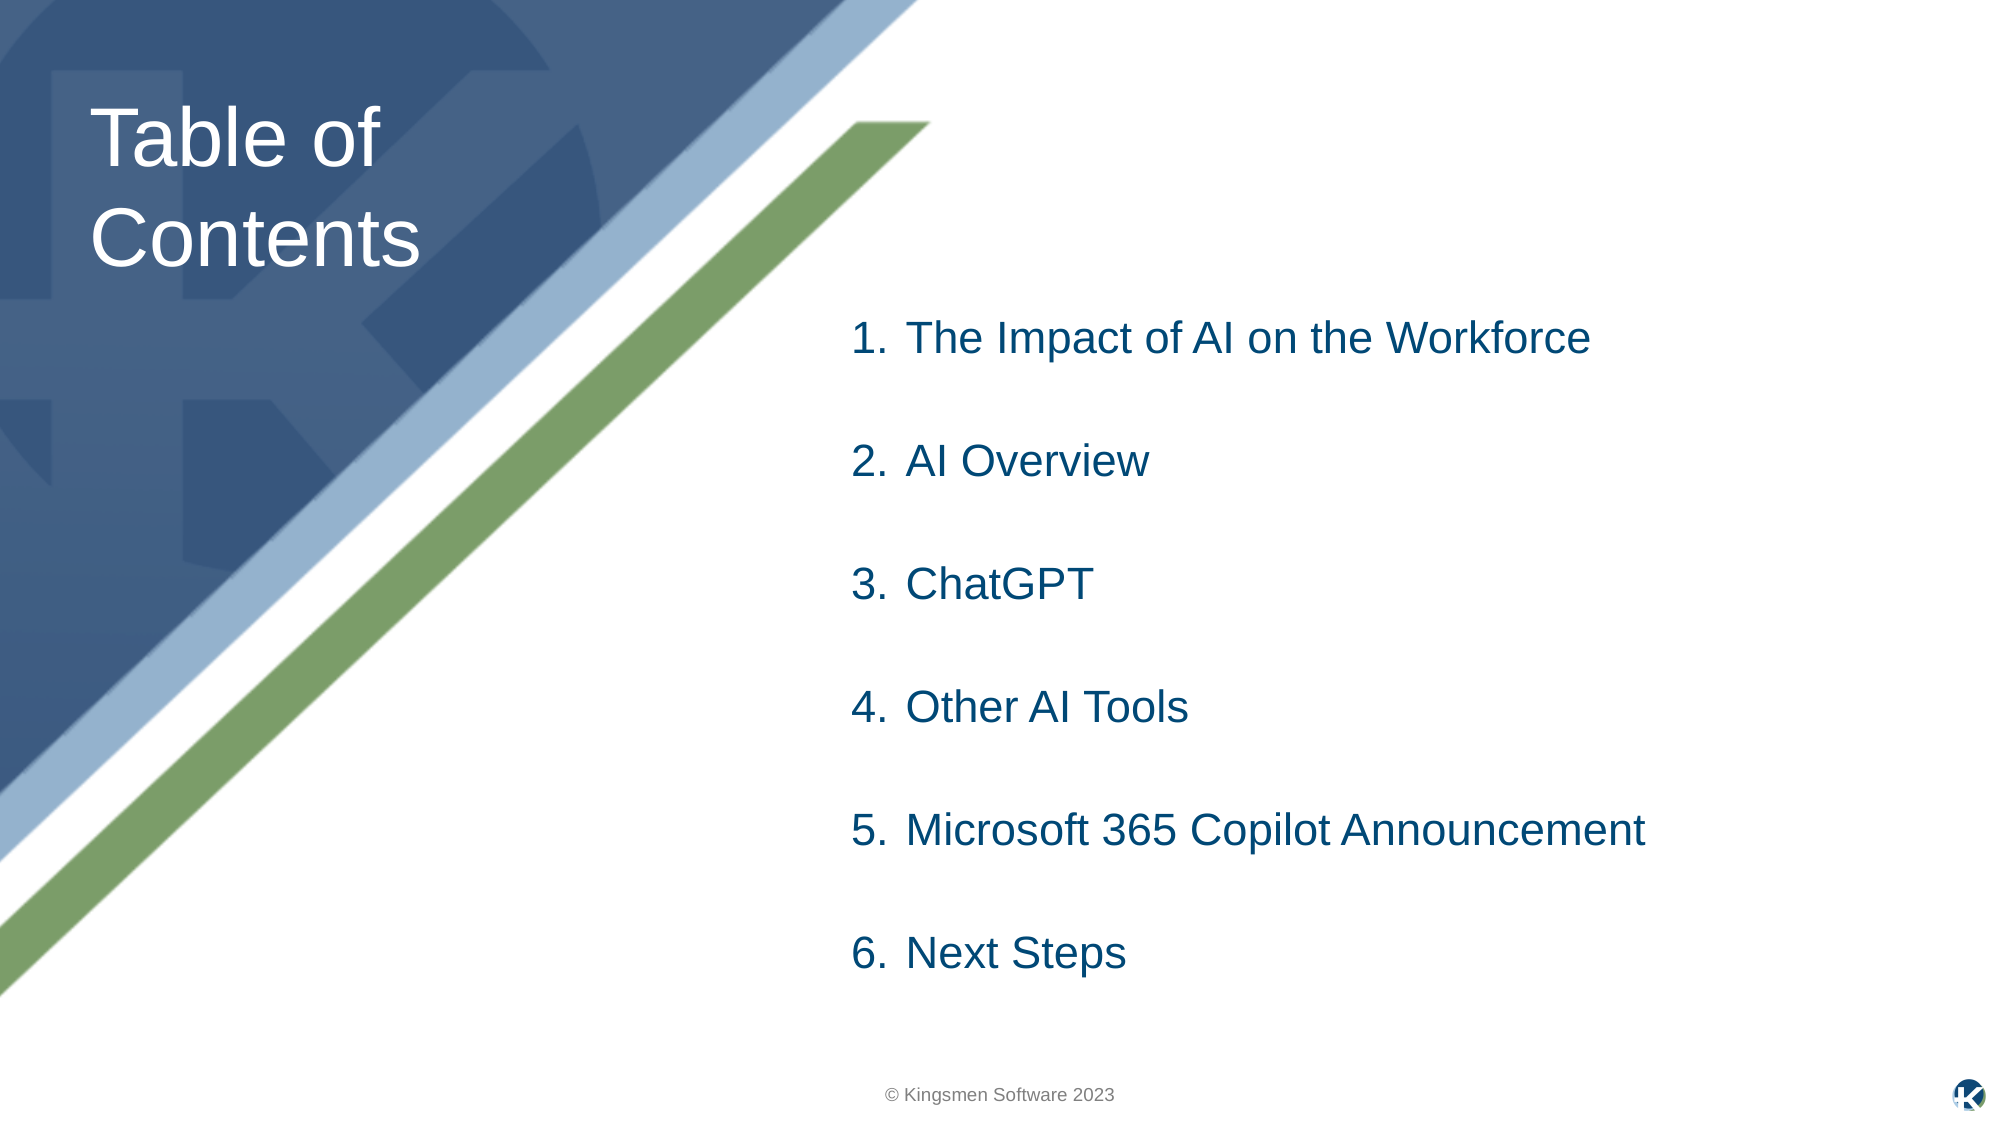

The Impact of AI on the Workforce
AI Overview
ChatGPT
Other AI Tools
Microsoft 365 Copilot Announcement
Next Steps